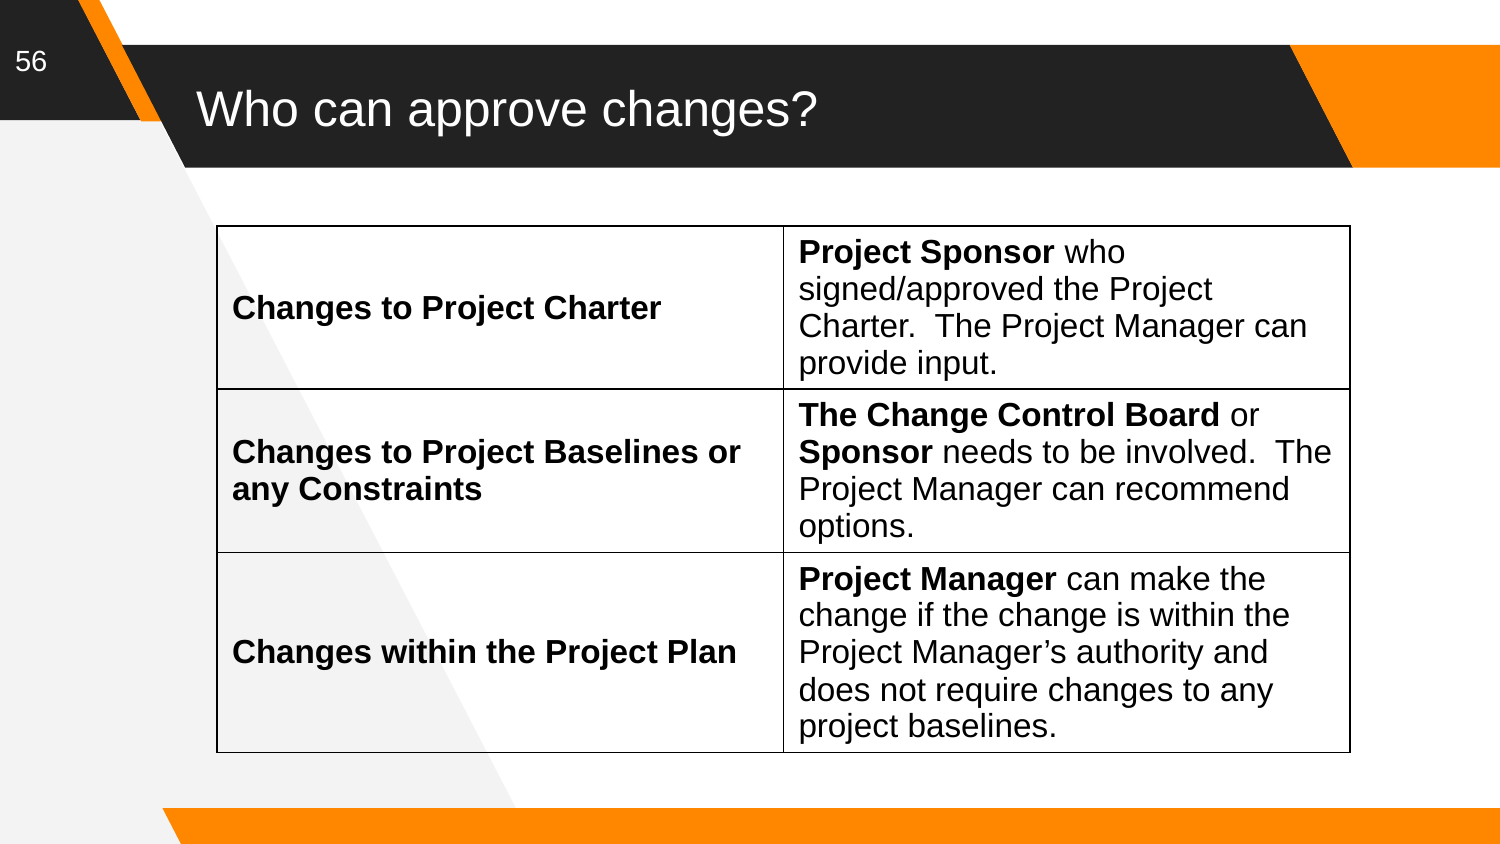

56
# Who can approve changes?

| Changes to Project Charter | Project Sponsor who signed/approved the Project Charter. The Project Manager can provide input. |
| --- | --- |
| Changes to Project Baselines or any Constraints | The Change Control Board or Sponsor needs to be involved. The Project Manager can recommend options. |
| Changes within the Project Plan | Project Manager can make the change if the change is within the Project Manager’s authority and does not require changes to any project baselines. |